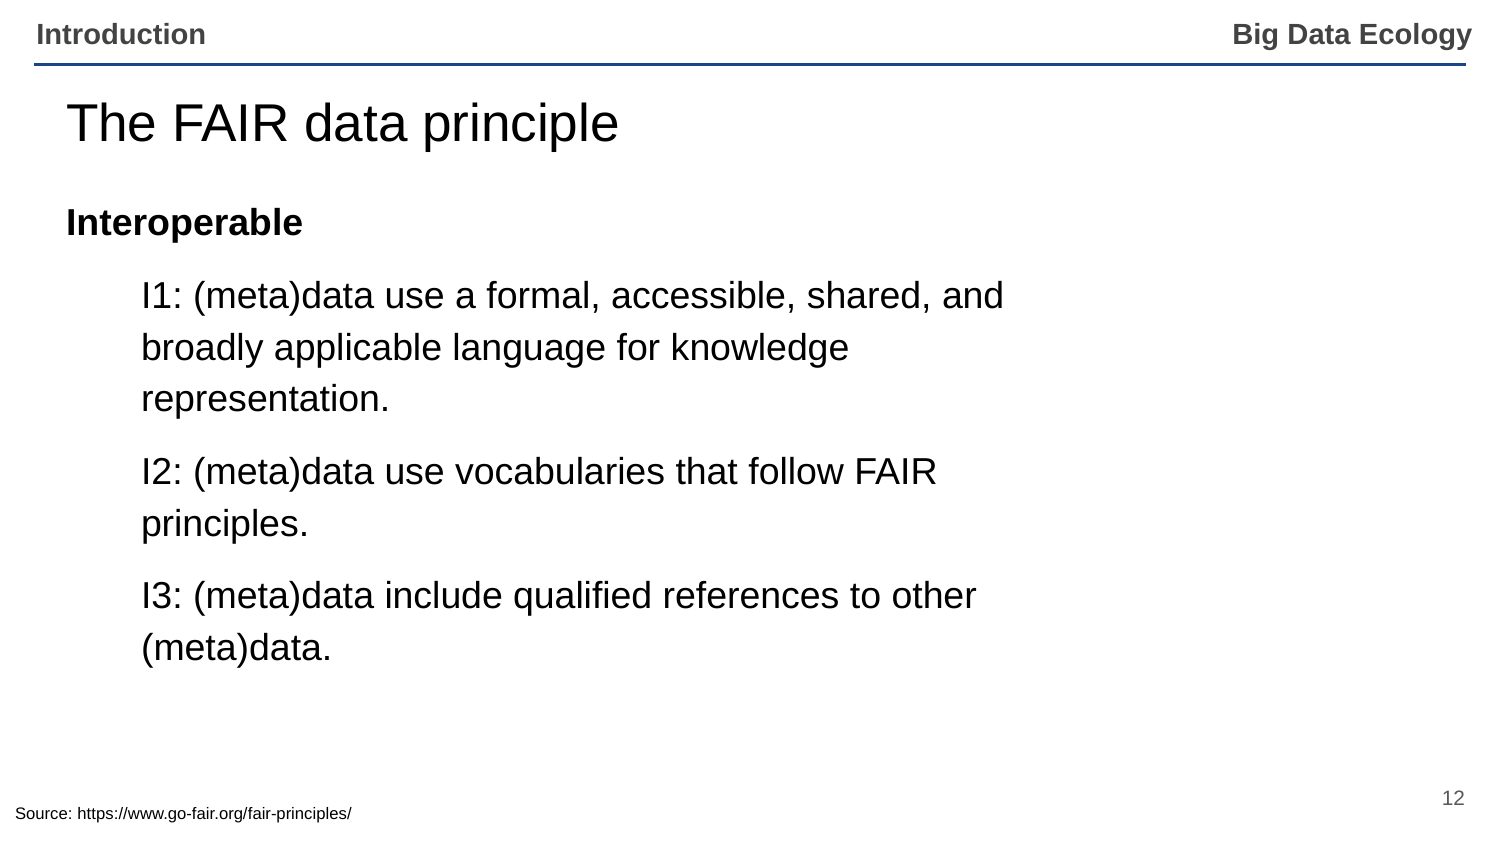

Introduction
# The FAIR data principle
Interoperable
I1: (meta)data use a formal, accessible, shared, and broadly applicable language for knowledge representation.
I2: (meta)data use vocabularies that follow FAIR principles.
I3: (meta)data include qualified references to other (meta)data.
12
Source: https://www.go-fair.org/fair-principles/